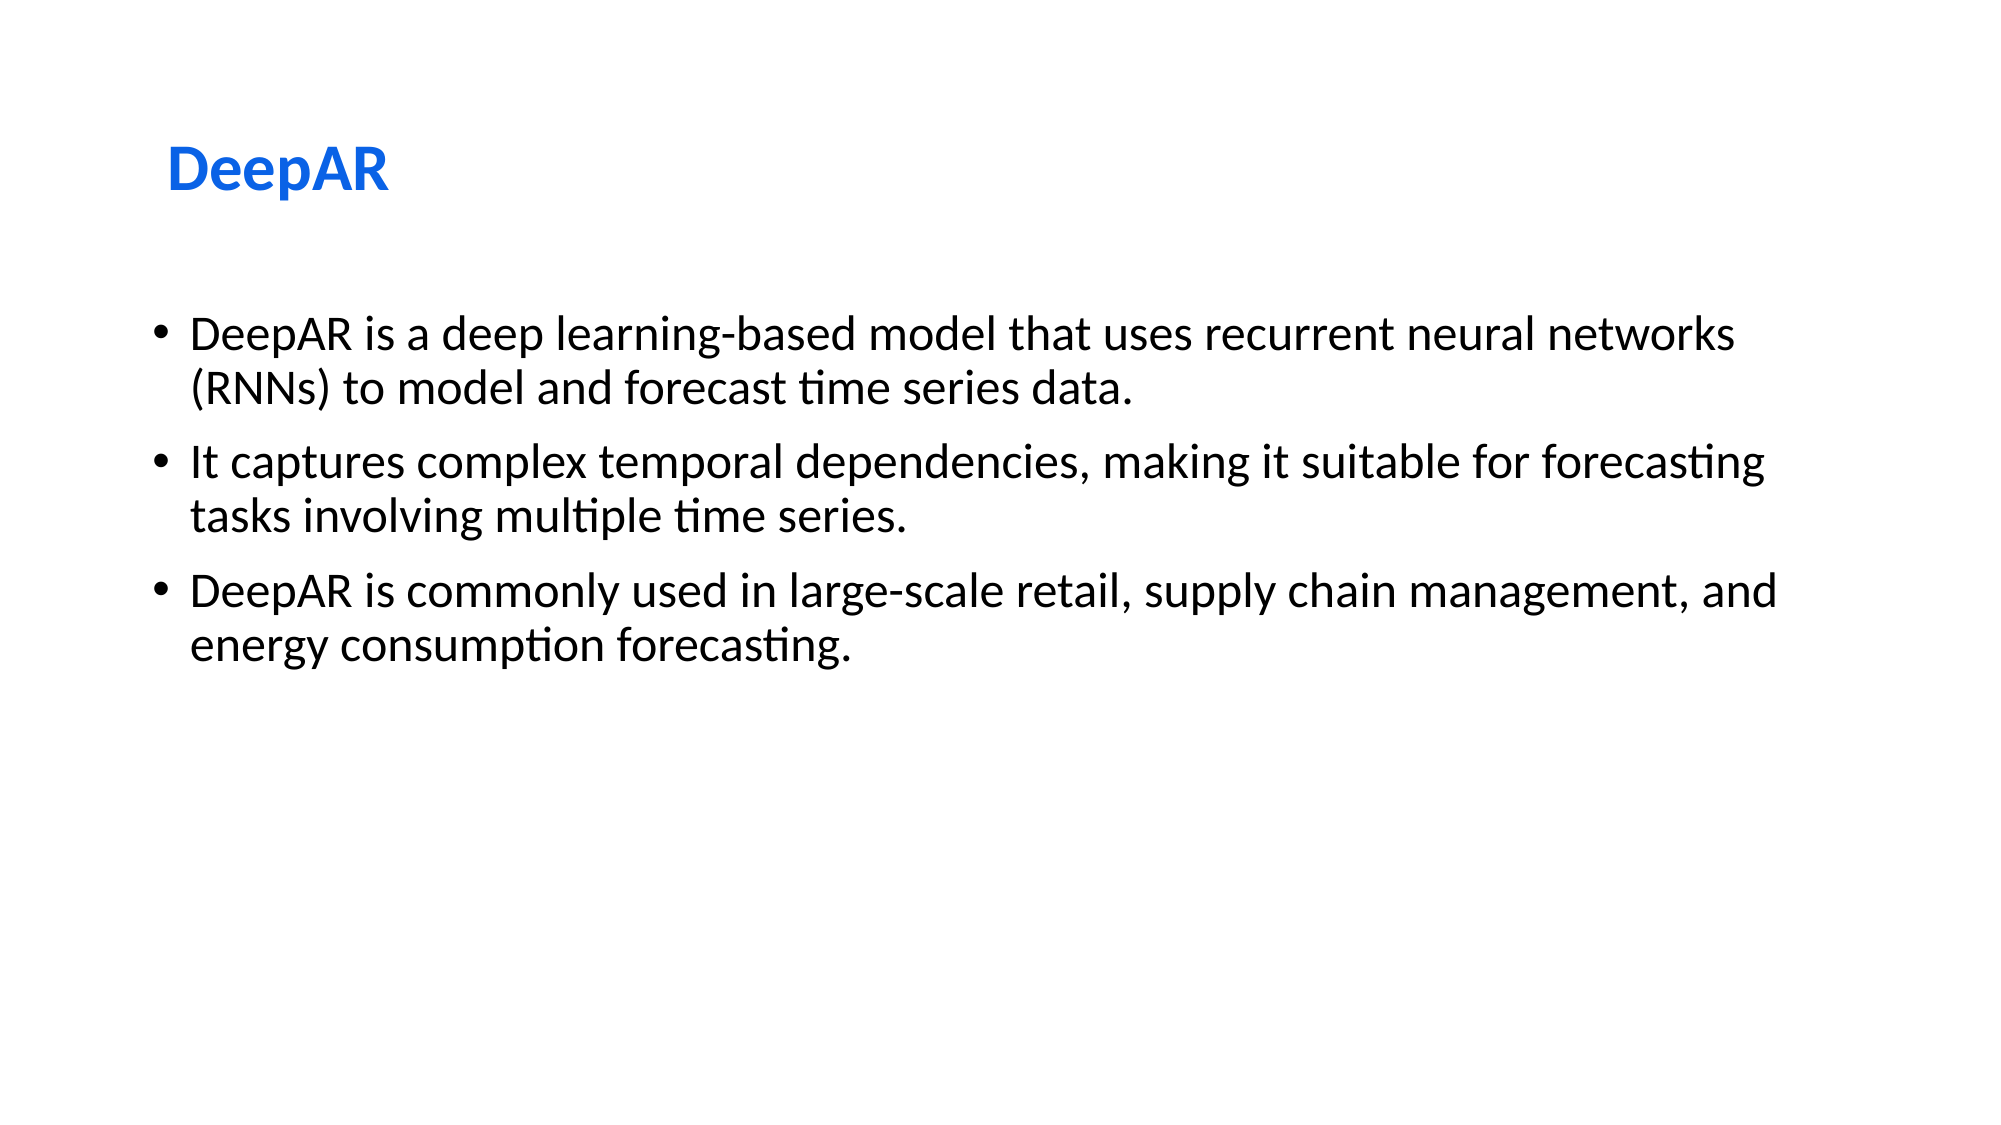

# DeepAR
DeepAR is a deep learning-based model that uses recurrent neural networks (RNNs) to model and forecast time series data.
It captures complex temporal dependencies, making it suitable for forecasting tasks involving multiple time series.
DeepAR is commonly used in large-scale retail, supply chain management, and energy consumption forecasting.